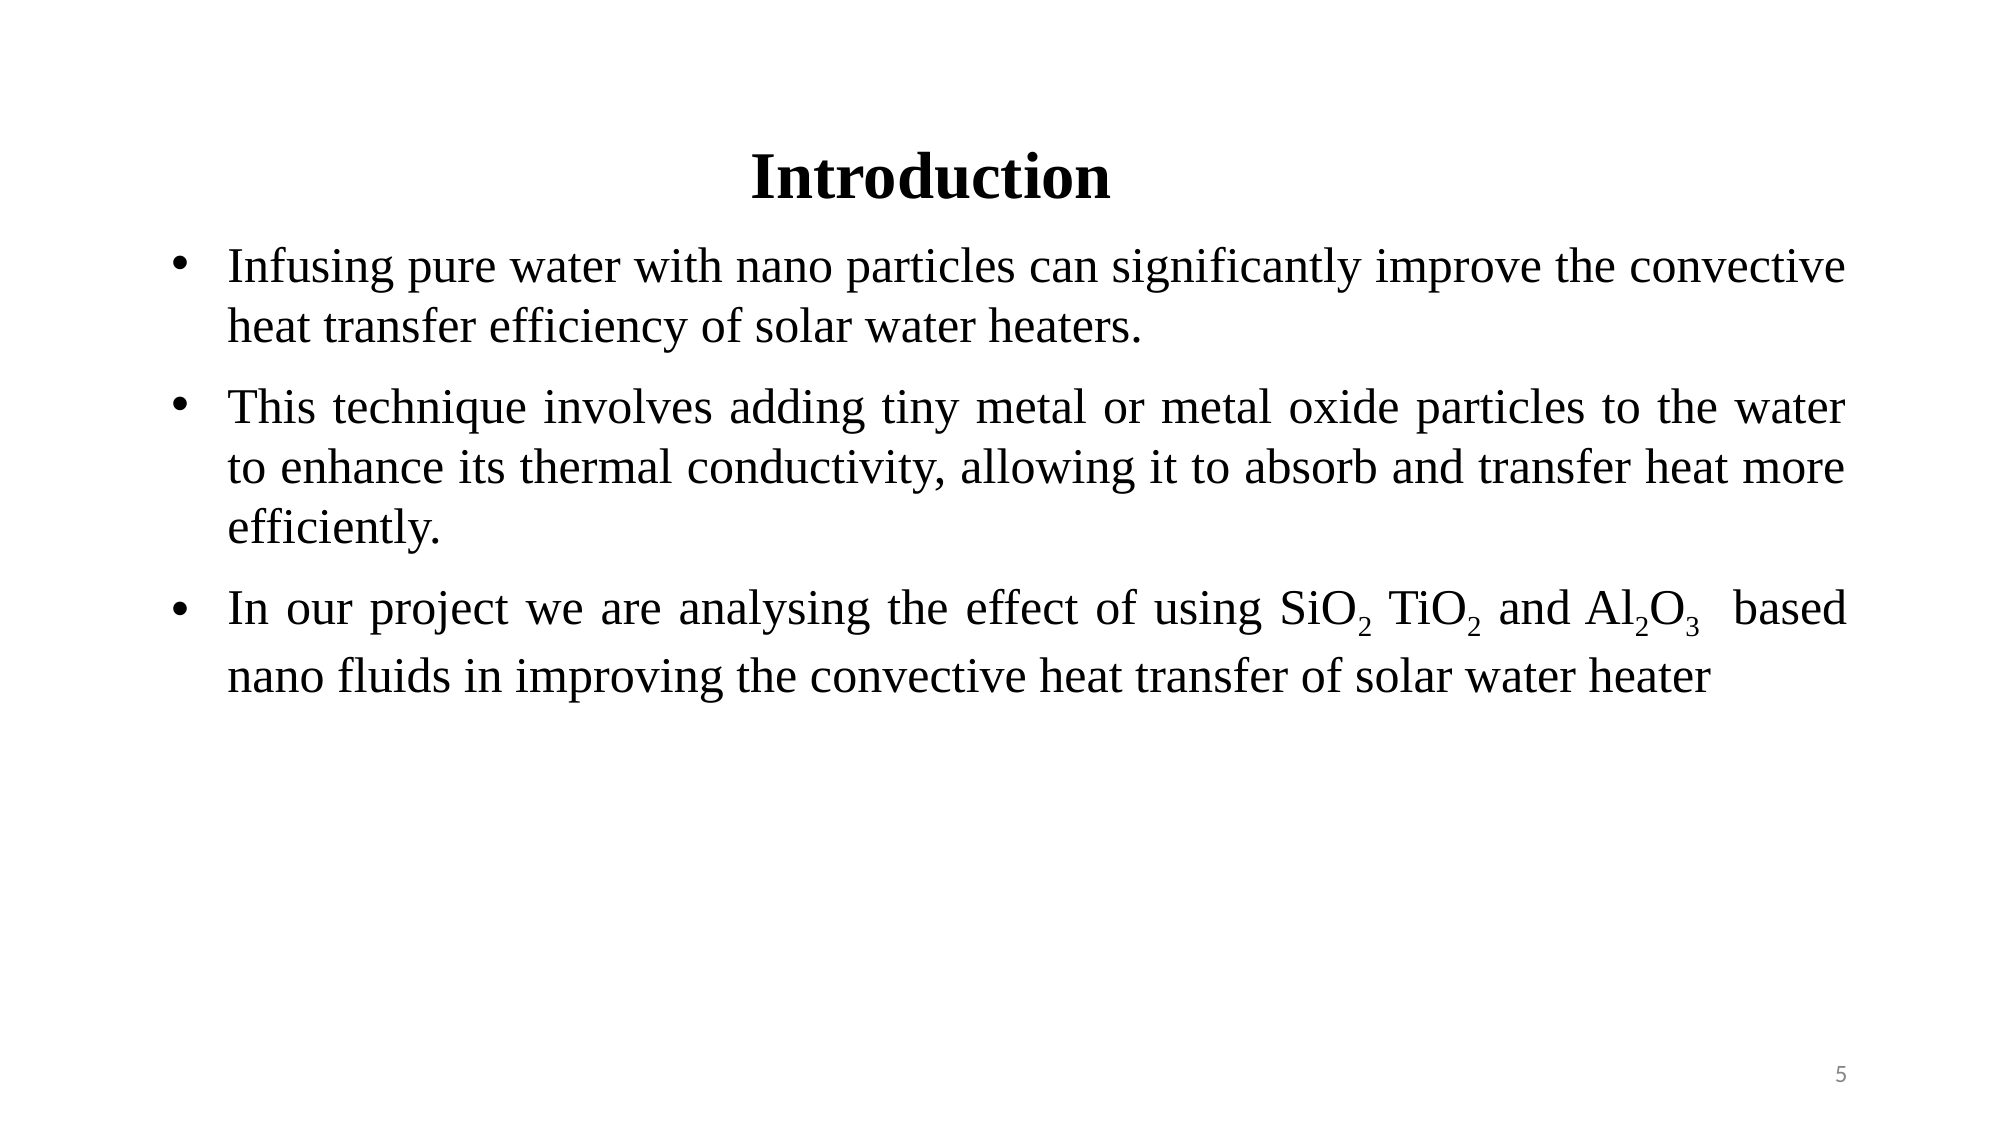

# Introduction
Infusing pure water with nano particles can significantly improve the convective heat transfer efficiency of solar water heaters.
This technique involves adding tiny metal or metal oxide particles to the water to enhance its thermal conductivity, allowing it to absorb and transfer heat more efficiently.
In our project we are analysing the effect of using SiO2 TiO2 and Al2O3  based nano fluids in improving the convective heat transfer of solar water heater
5